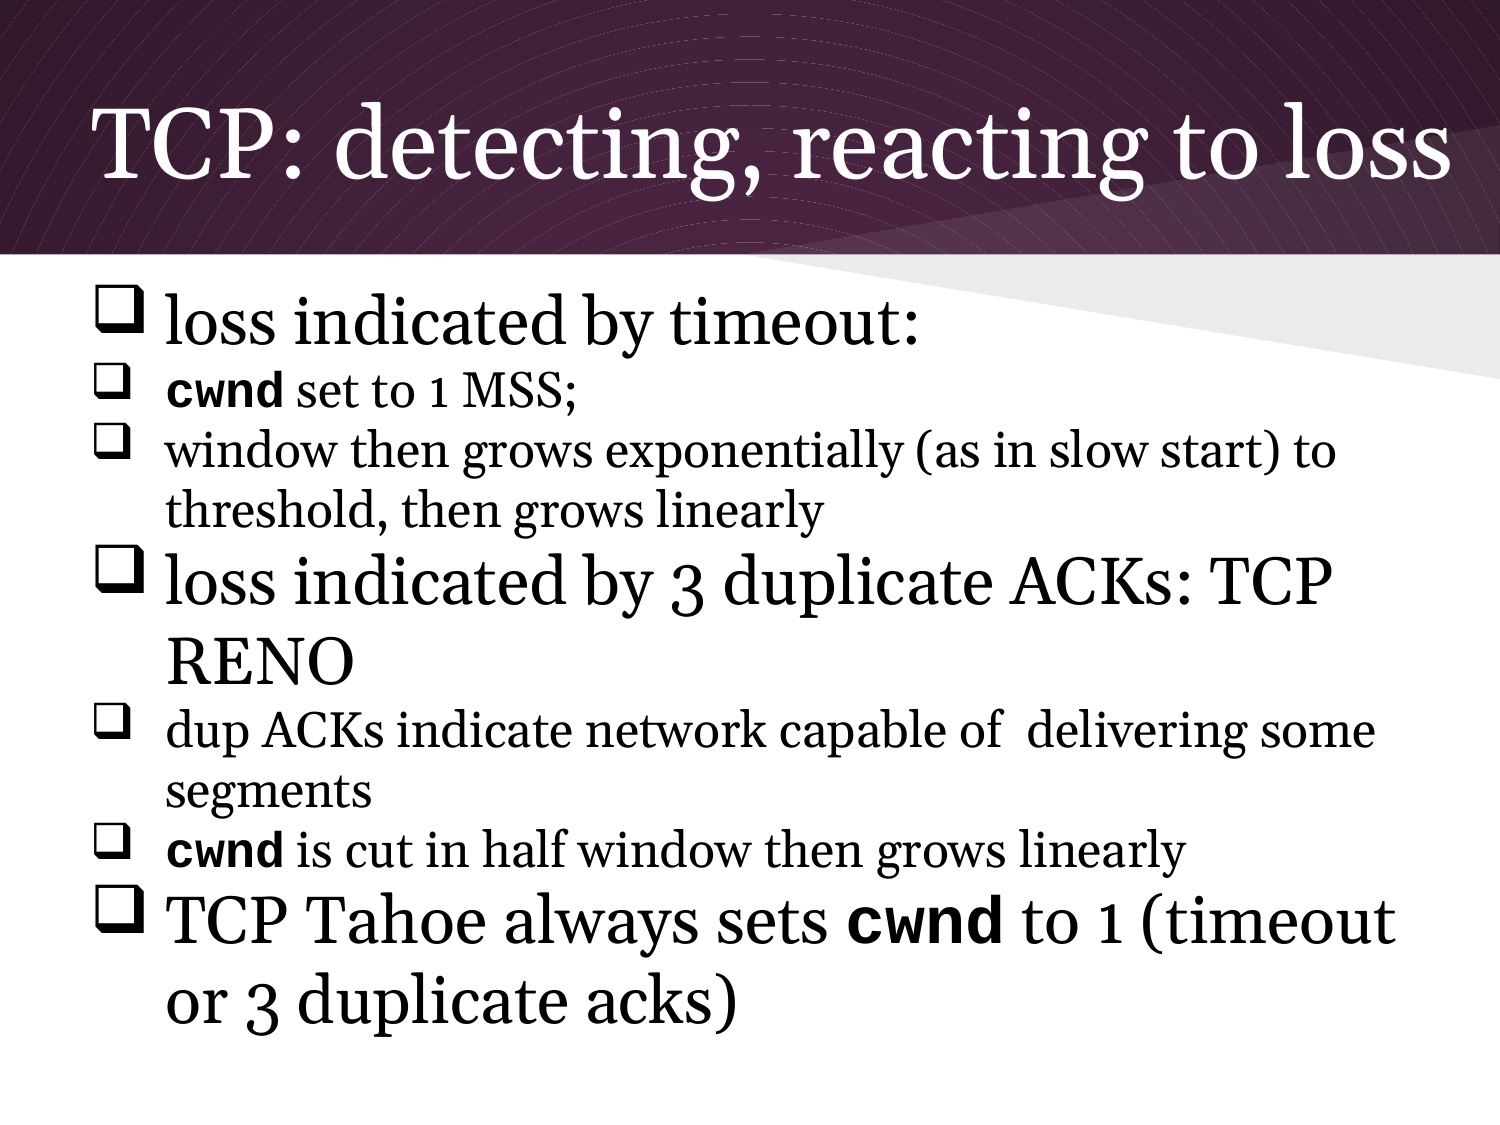

# TCP: detecting, reacting to loss
loss indicated by timeout:
cwnd set to 1 MSS;
window then grows exponentially (as in slow start) to threshold, then grows linearly
loss indicated by 3 duplicate ACKs: TCP RENO
dup ACKs indicate network capable of  delivering some segments
cwnd is cut in half window then grows linearly
TCP Tahoe always sets cwnd to 1 (timeout or 3 duplicate acks)